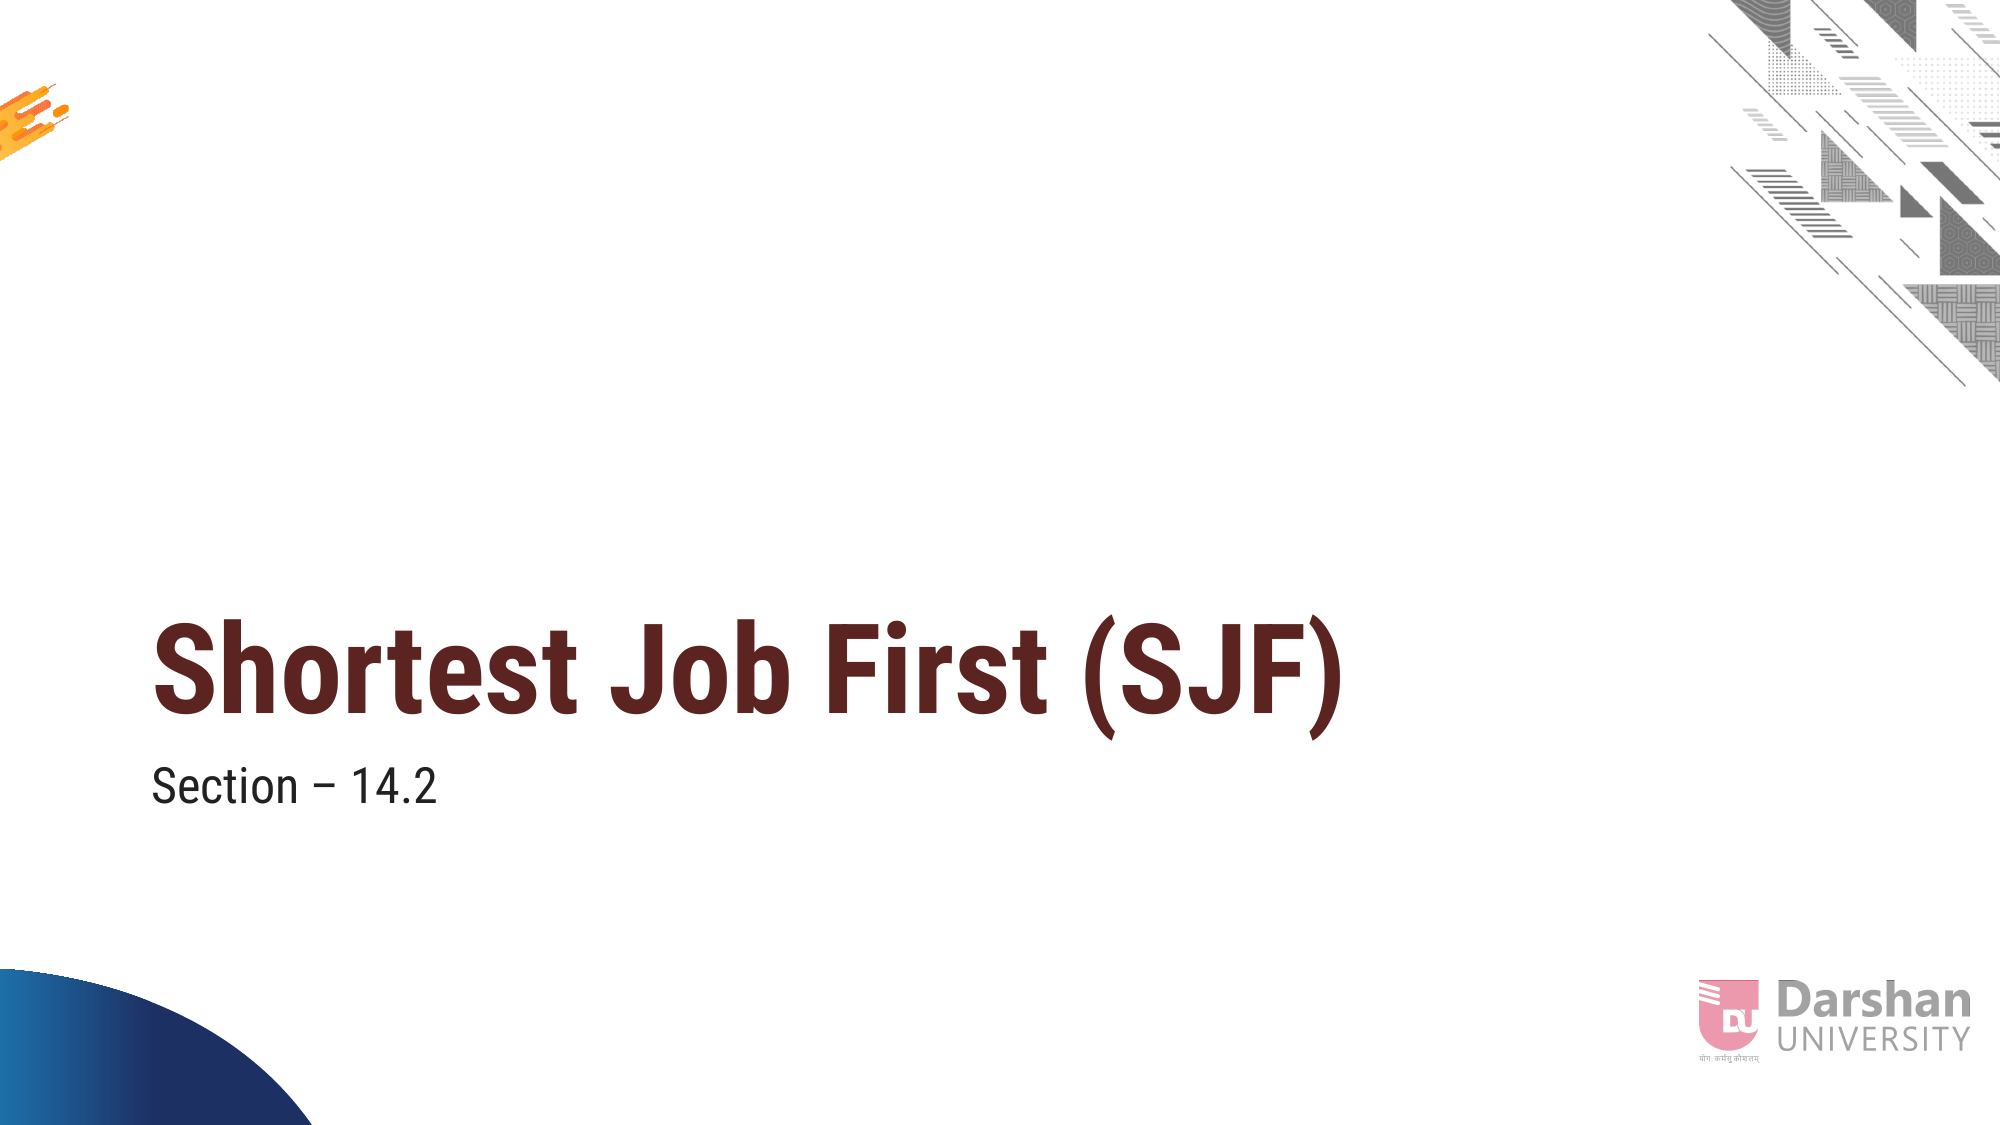

# Shortest Job First (SJF)
Section – 14.2